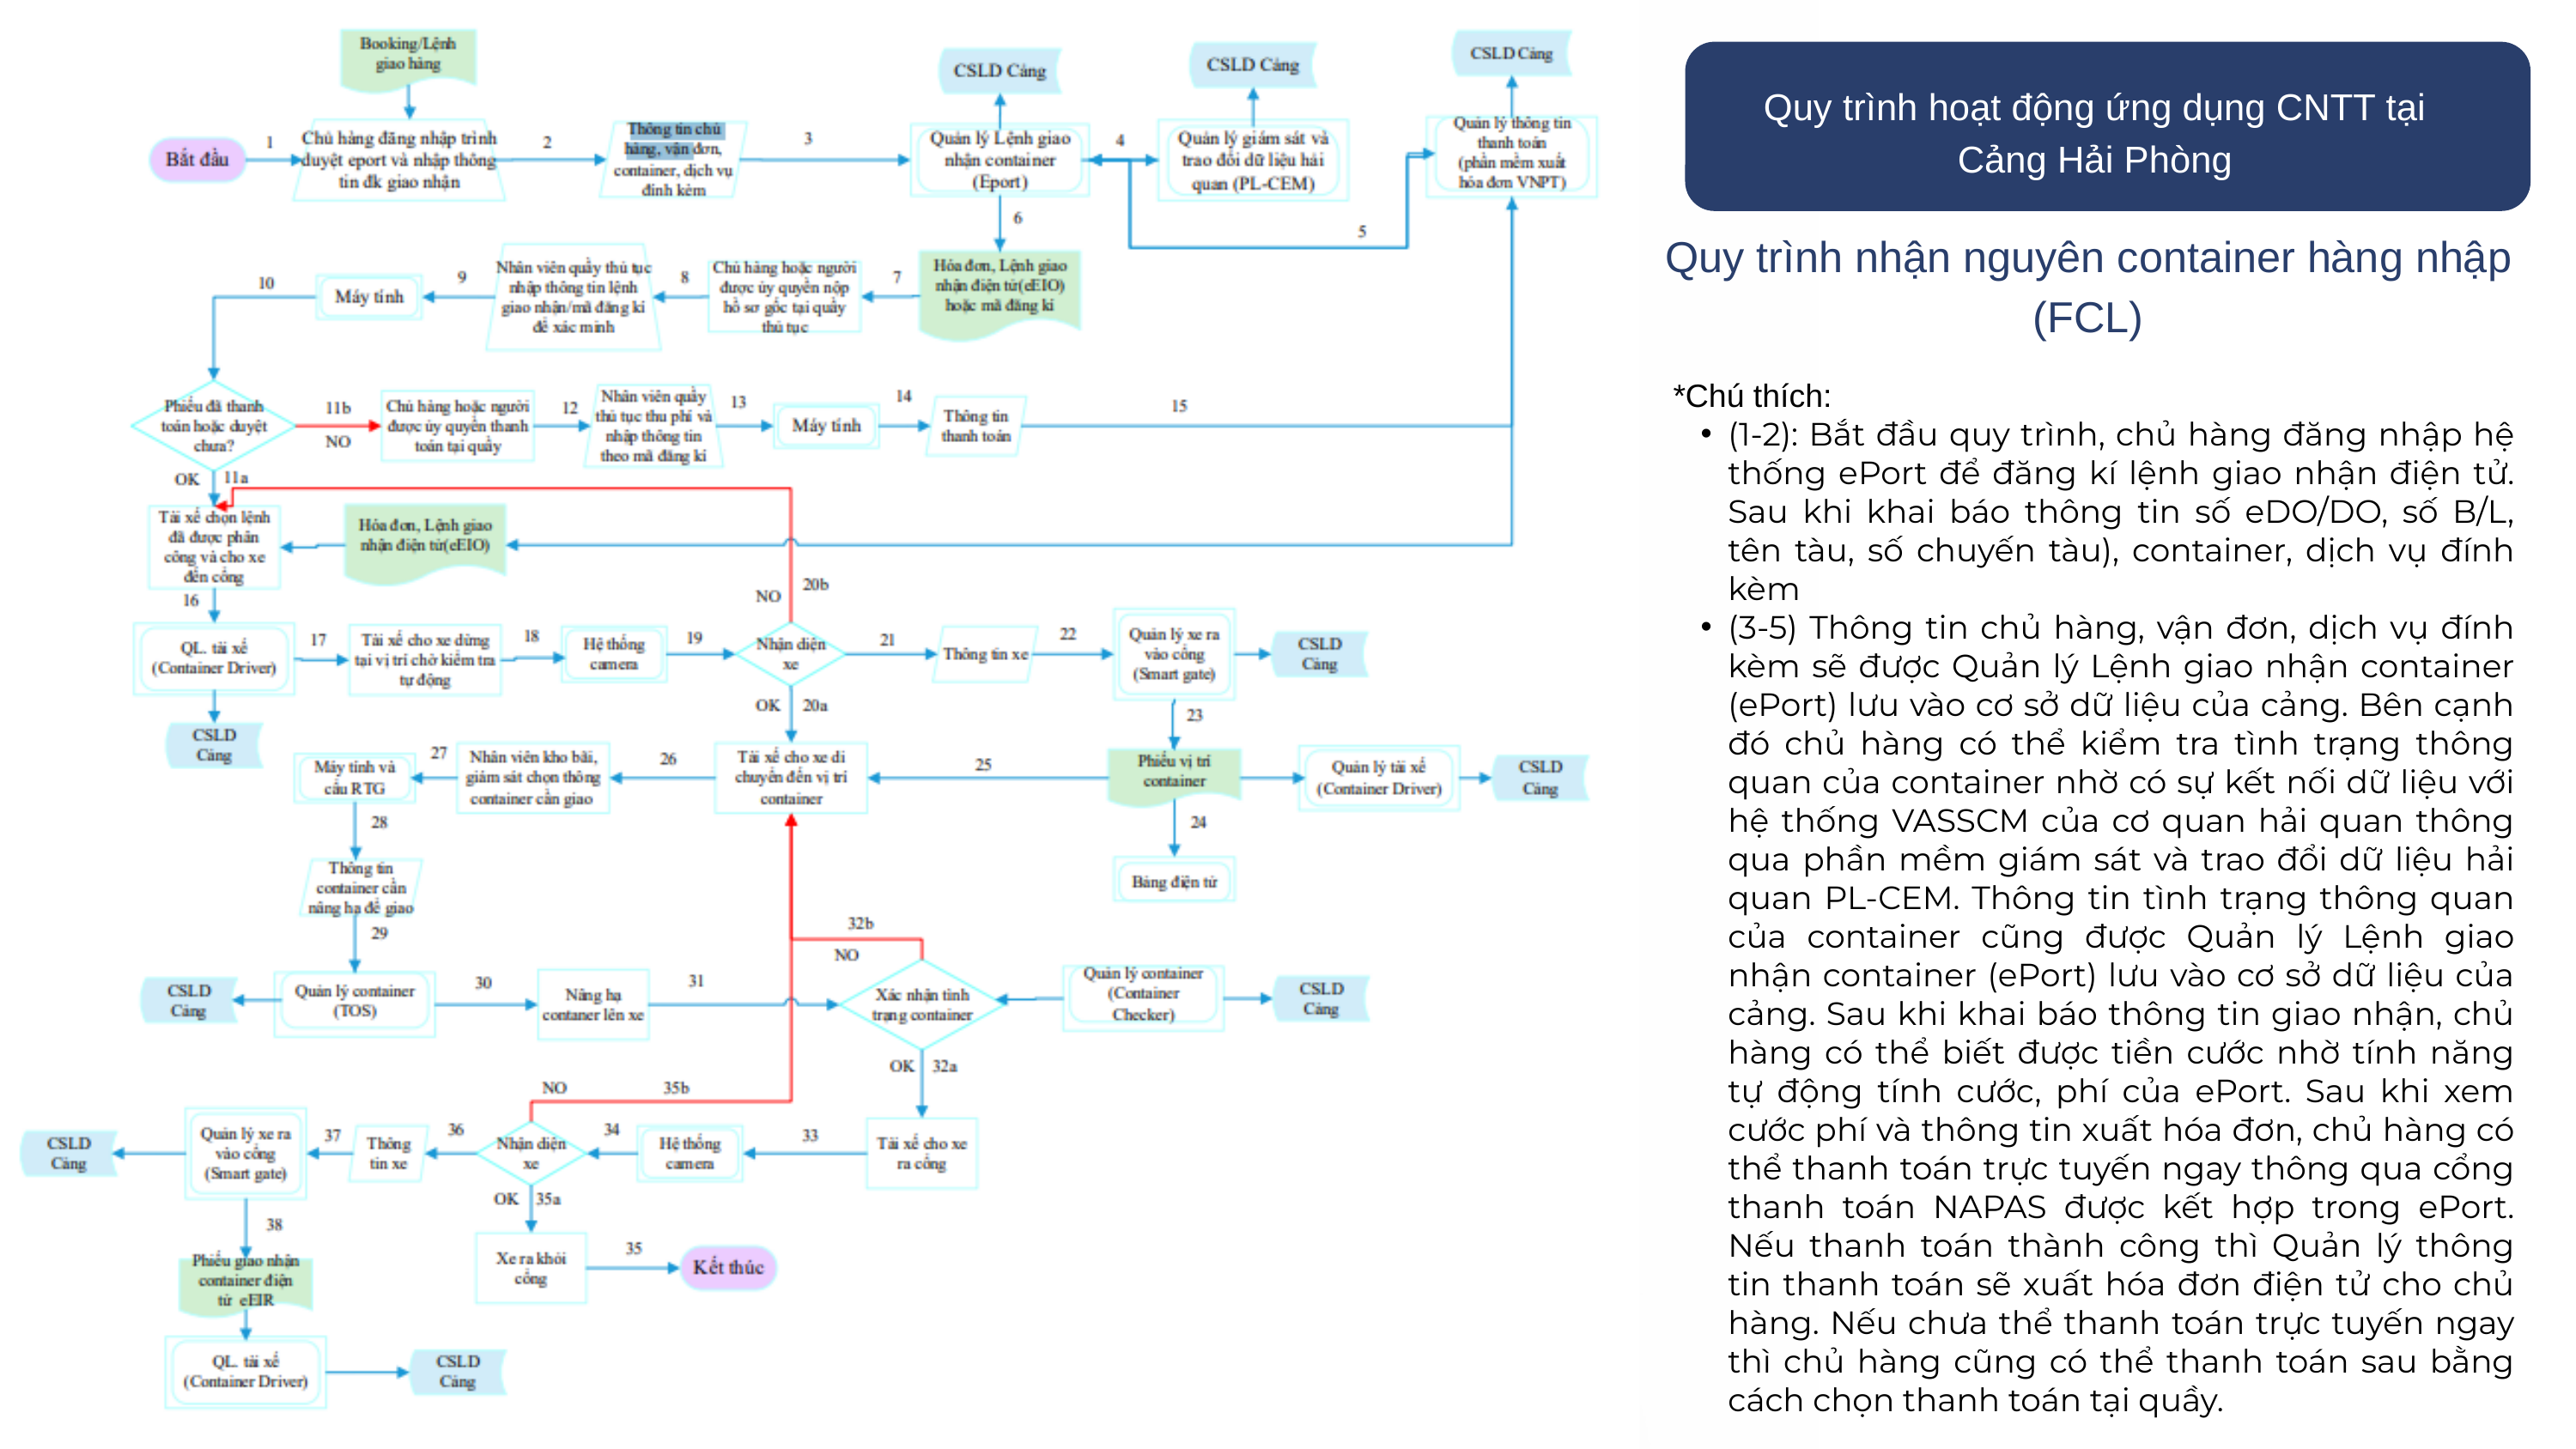

Quy trình hoạt động ứng dụng CNTT tại Cảng Hải Phòng
Quy trình nhận nguyên container hàng nhập (FCL)
*Chú thích:
(1-2): Bắt đầu quy trình, chủ hàng đăng nhập hệ thống ePort để đăng kí lệnh giao nhận điện tử. Sau khi khai báo thông tin số eDO/DO, số B/L, tên tàu, số chuyến tàu), container, dịch vụ đính kèm
(3-5) Thông tin chủ hàng, vận đơn, dịch vụ đính kèm sẽ được Quản lý Lệnh giao nhận container (ePort) lưu vào cơ sở dữ liệu của cảng. Bên cạnh đó chủ hàng có thể kiểm tra tình trạng thông quan của container nhờ có sự kết nối dữ liệu với hệ thống VASSCM của cơ quan hải quan thông qua phần mềm giám sát và trao đổi dữ liệu hải quan PL-CEM. Thông tin tình trạng thông quan của container cũng được Quản lý Lệnh giao nhận container (ePort) lưu vào cơ sở dữ liệu của cảng. Sau khi khai báo thông tin giao nhận, chủ hàng có thể biết được tiền cước nhờ tính năng tự động tính cước, phí của ePort. Sau khi xem cước phí và thông tin xuất hóa đơn, chủ hàng có thể thanh toán trực tuyến ngay thông qua cổng thanh toán NAPAS được kết hợp trong ePort. Nếu thanh toán thành công thì Quản lý thông tin thanh toán sẽ xuất hóa đơn điện tử cho chủ hàng. Nếu chưa thể thanh toán trực tuyến ngay thì chủ hàng cũng có thể thanh toán sau bằng cách chọn thanh toán tại quầy.